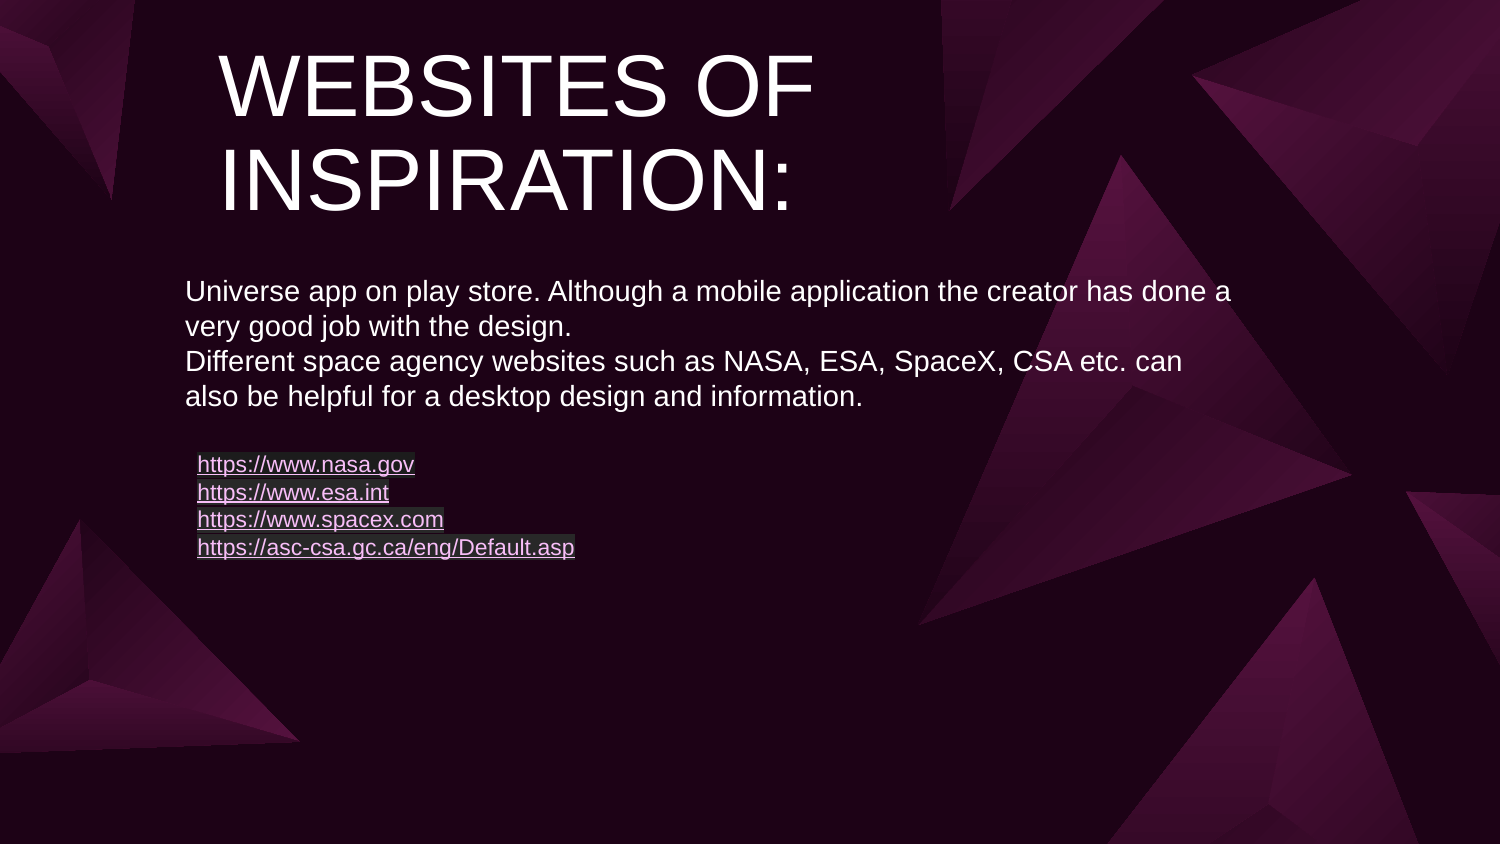

# WEBSITES OF INSPIRATION:
Universe app on play store. Although a mobile application the creator has done a very good job with the design.
Different space agency websites such as NASA, ESA, SpaceX, CSA etc. can also be helpful for a desktop design and information.
https://www.nasa.gov
https://www.esa.int
https://www.spacex.com
https://asc-csa.gc.ca/eng/Default.asp

14